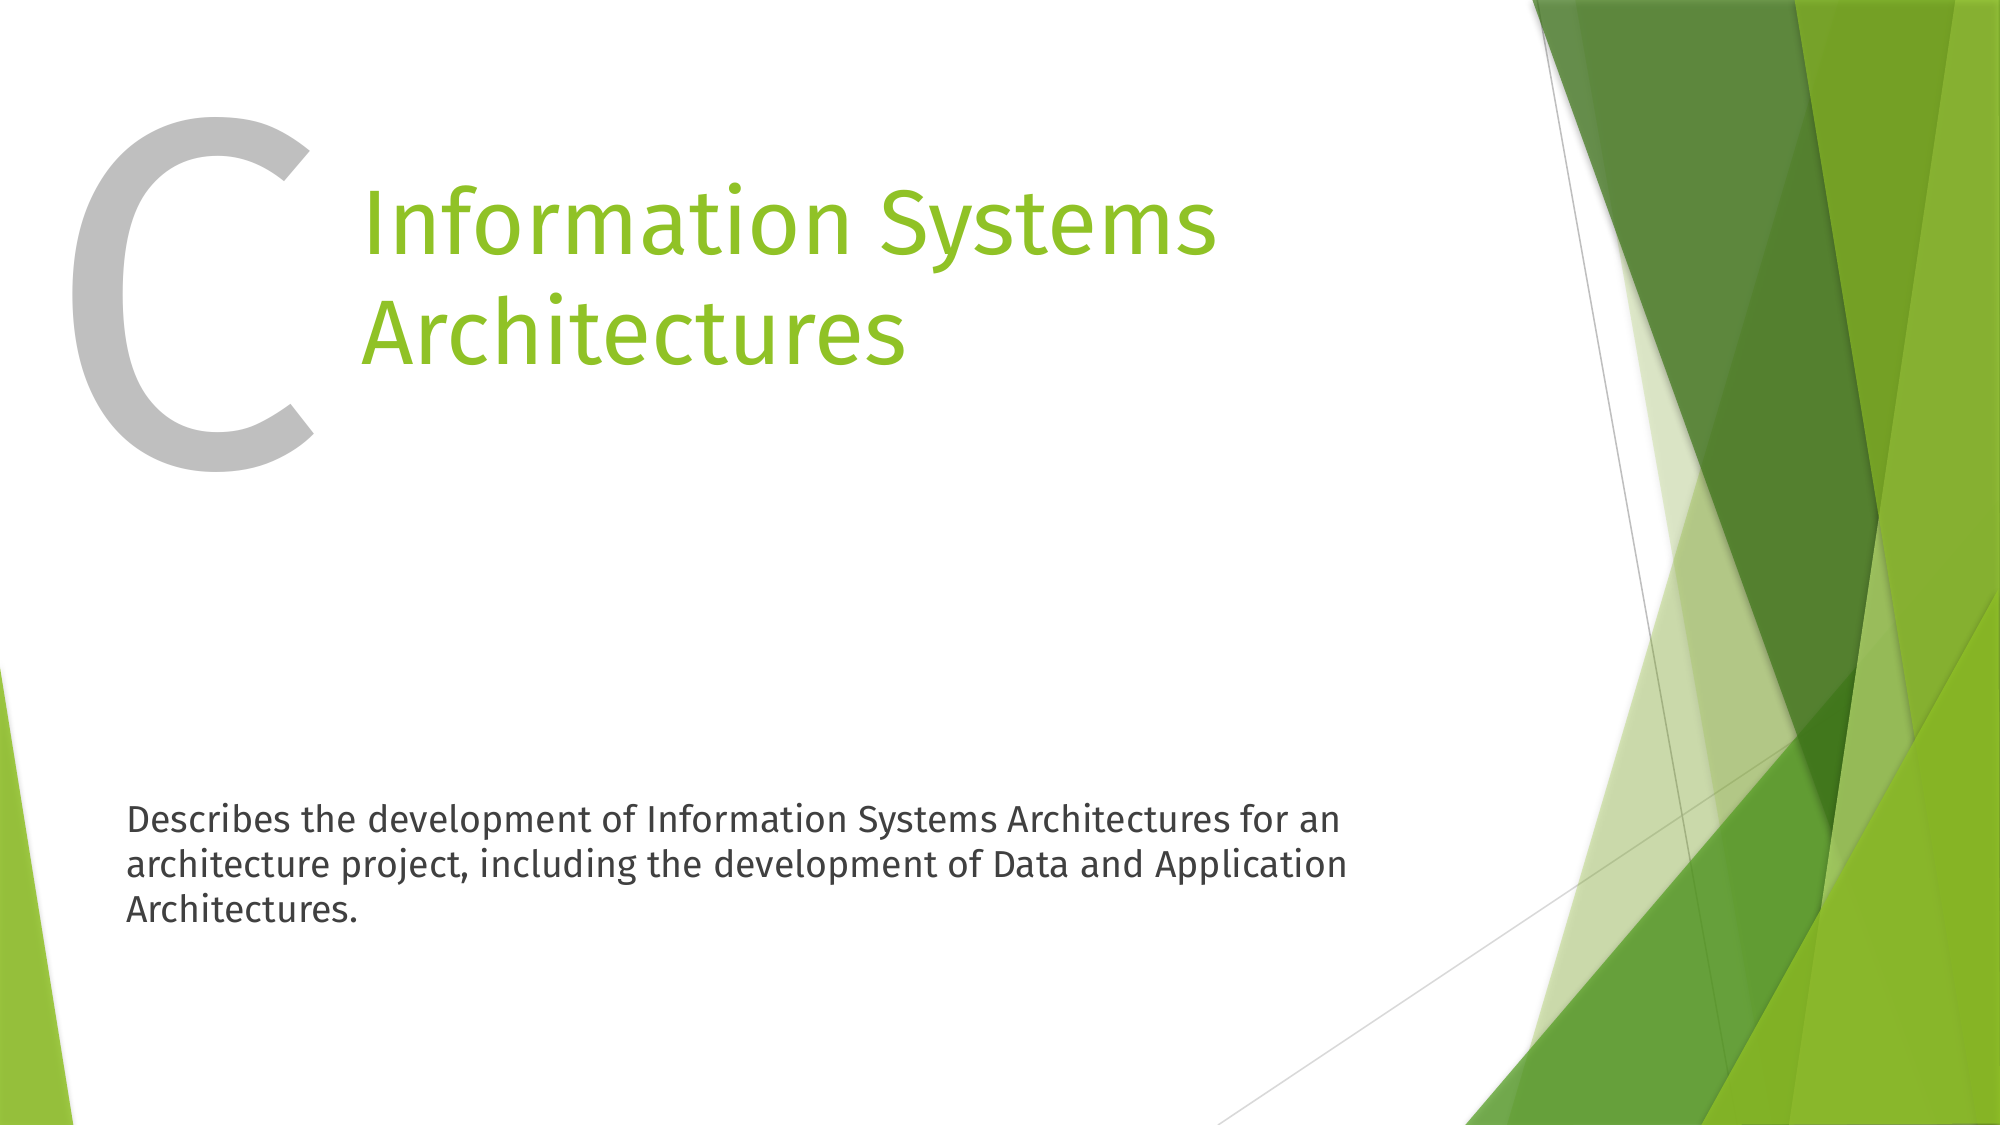

C
# Information Systems Architectures
Describes the development of Information Systems Architectures for an architecture project, including the development of Data and Application Architectures.
35